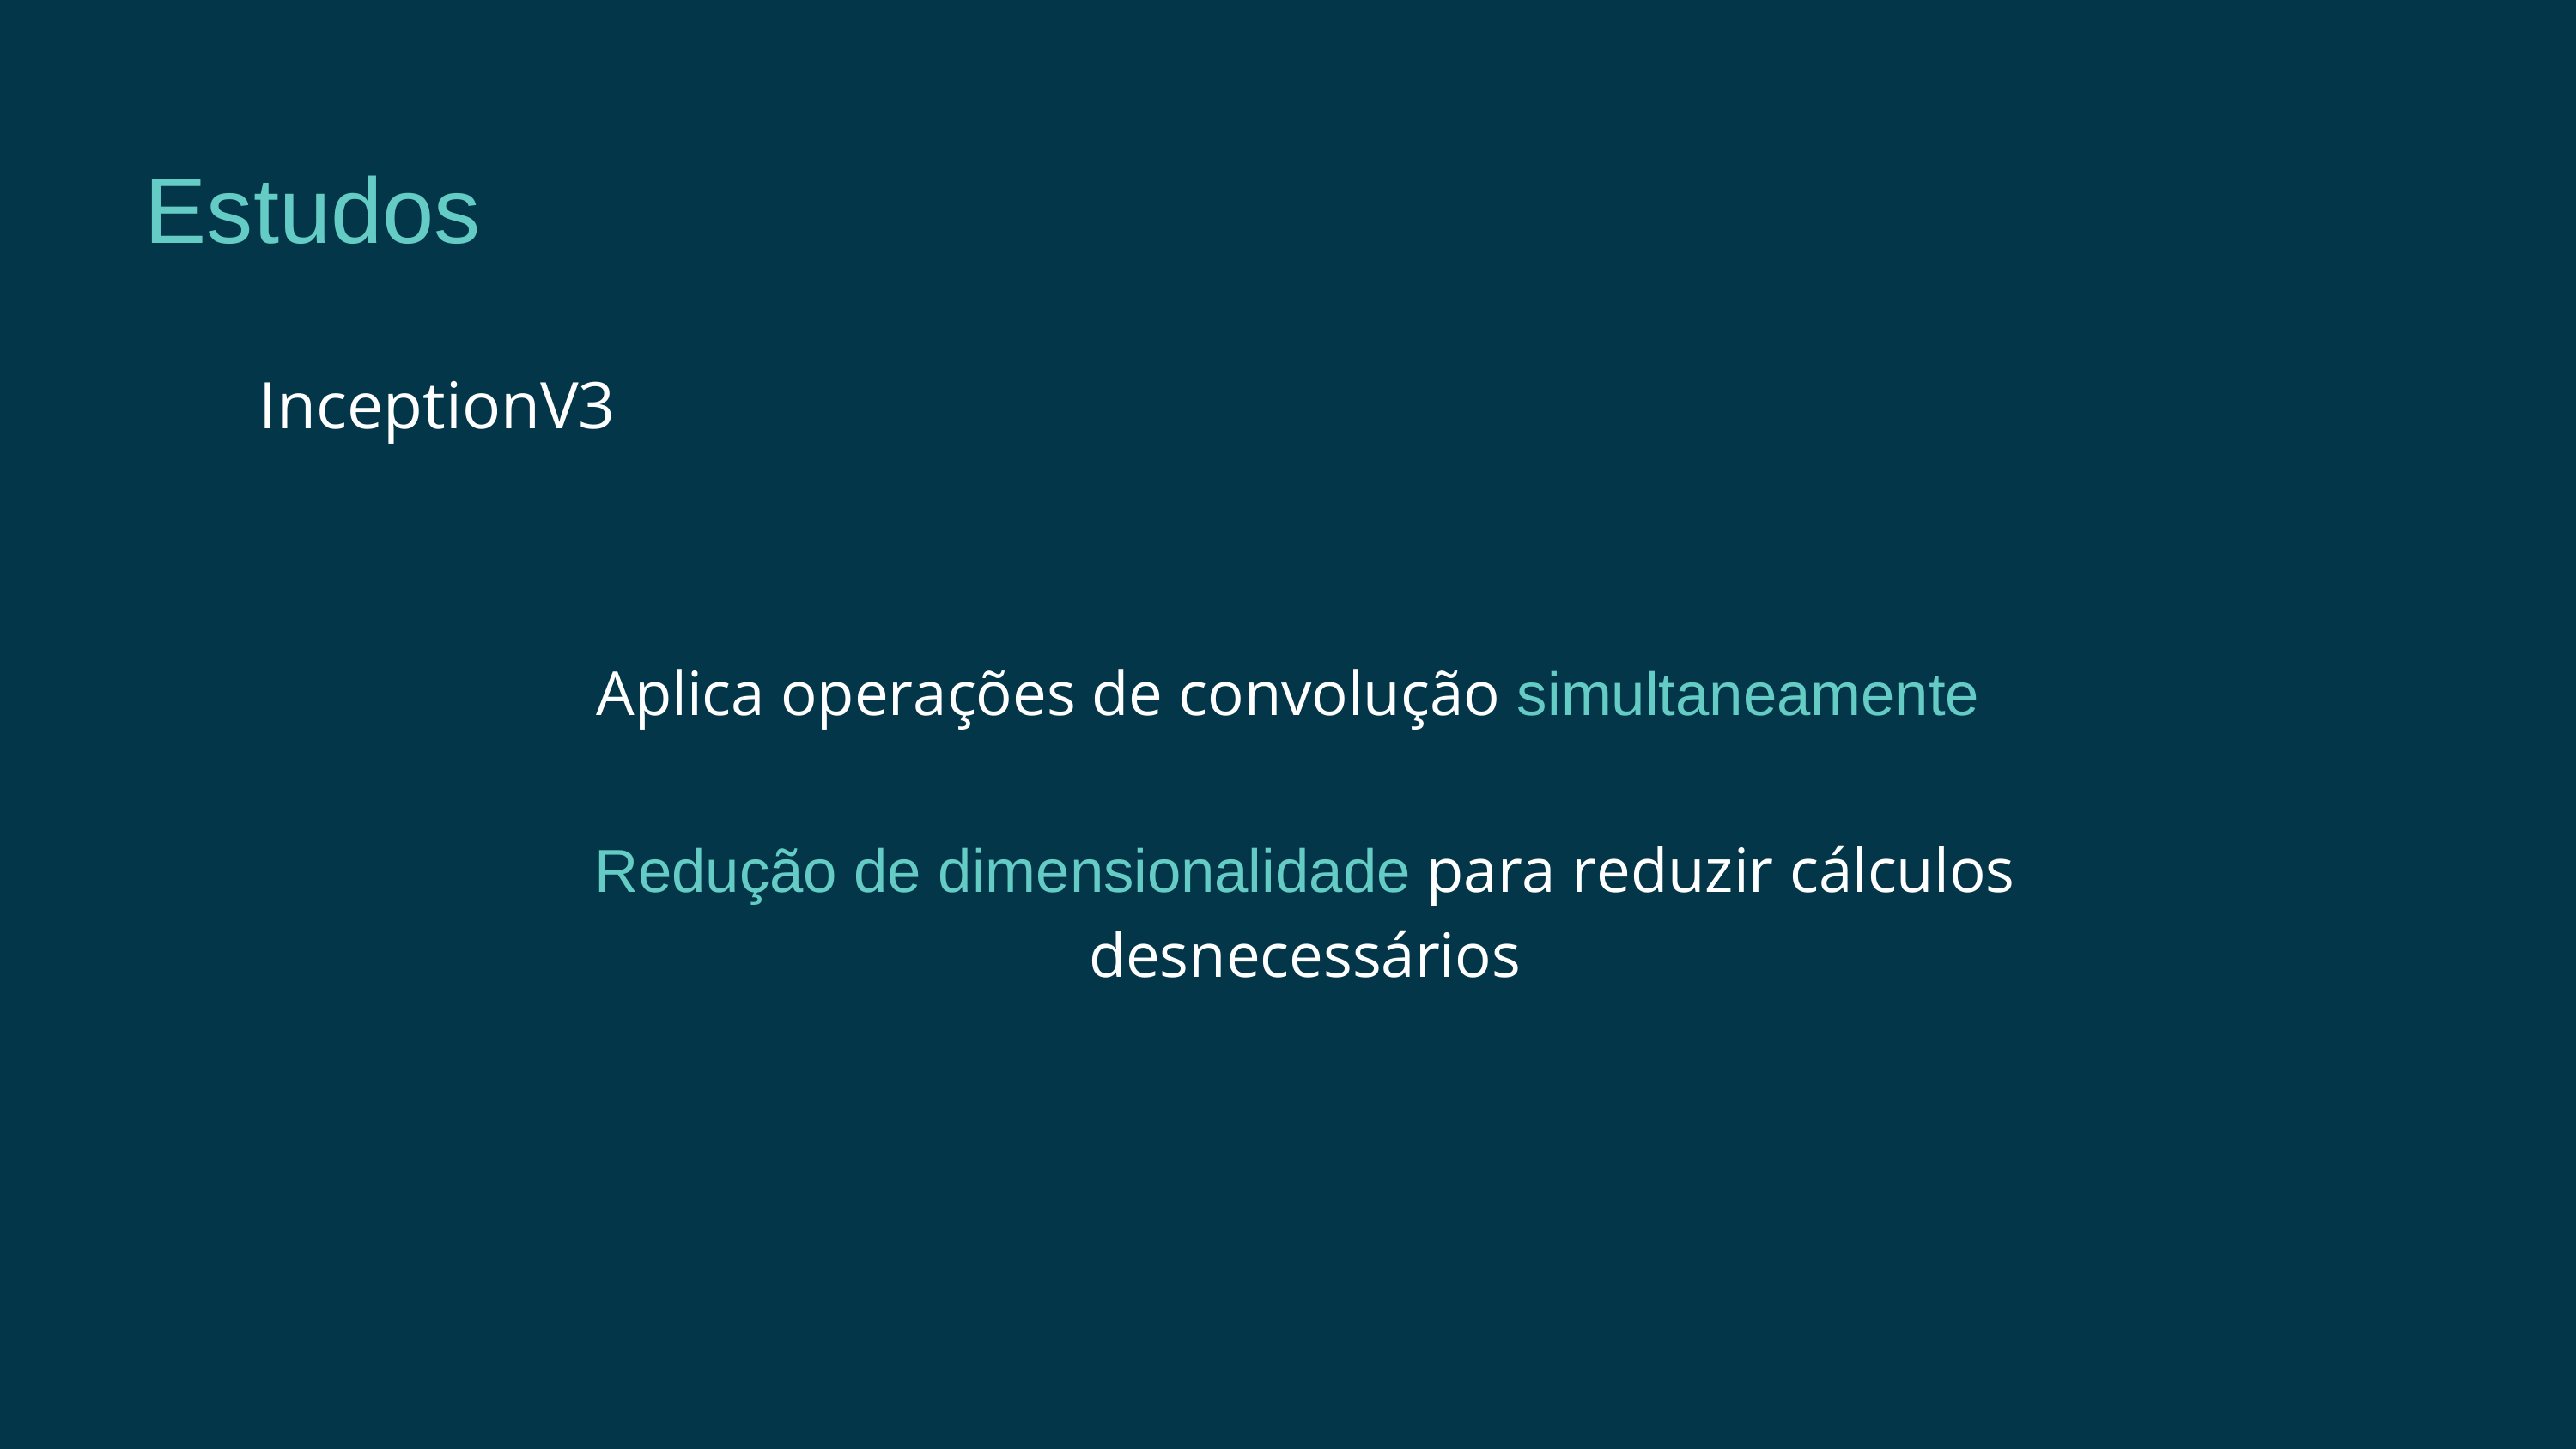

Estudos
InceptionV3
Aplica operações de convolução simultaneamente
Redução de dimensionalidade para reduzir cálculos desnecessários